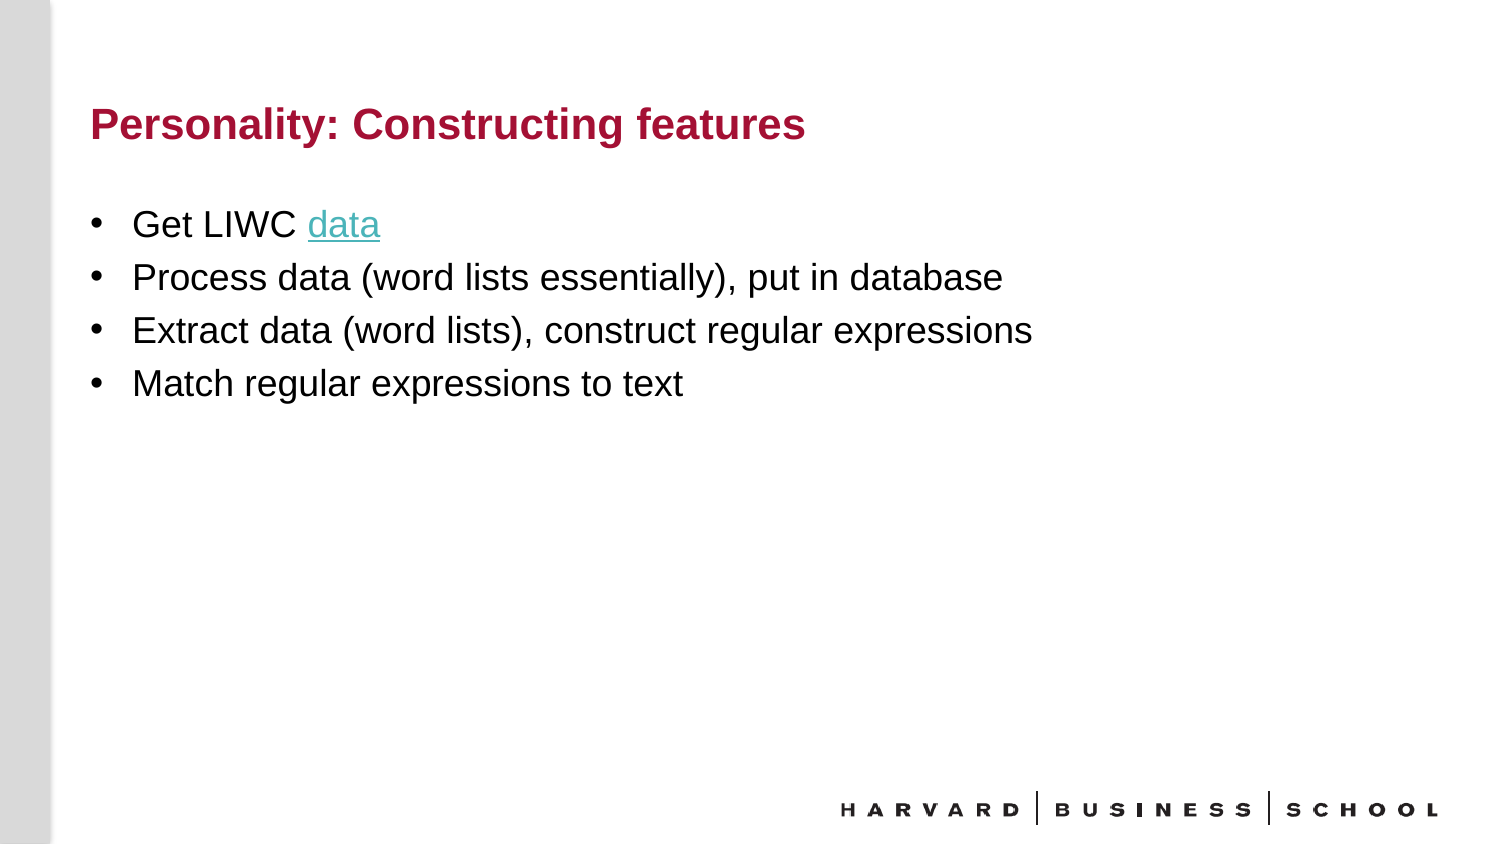

# Personality: Constructing features
Get LIWC data
Process data (word lists essentially), put in database
Extract data (word lists), construct regular expressions
Match regular expressions to text